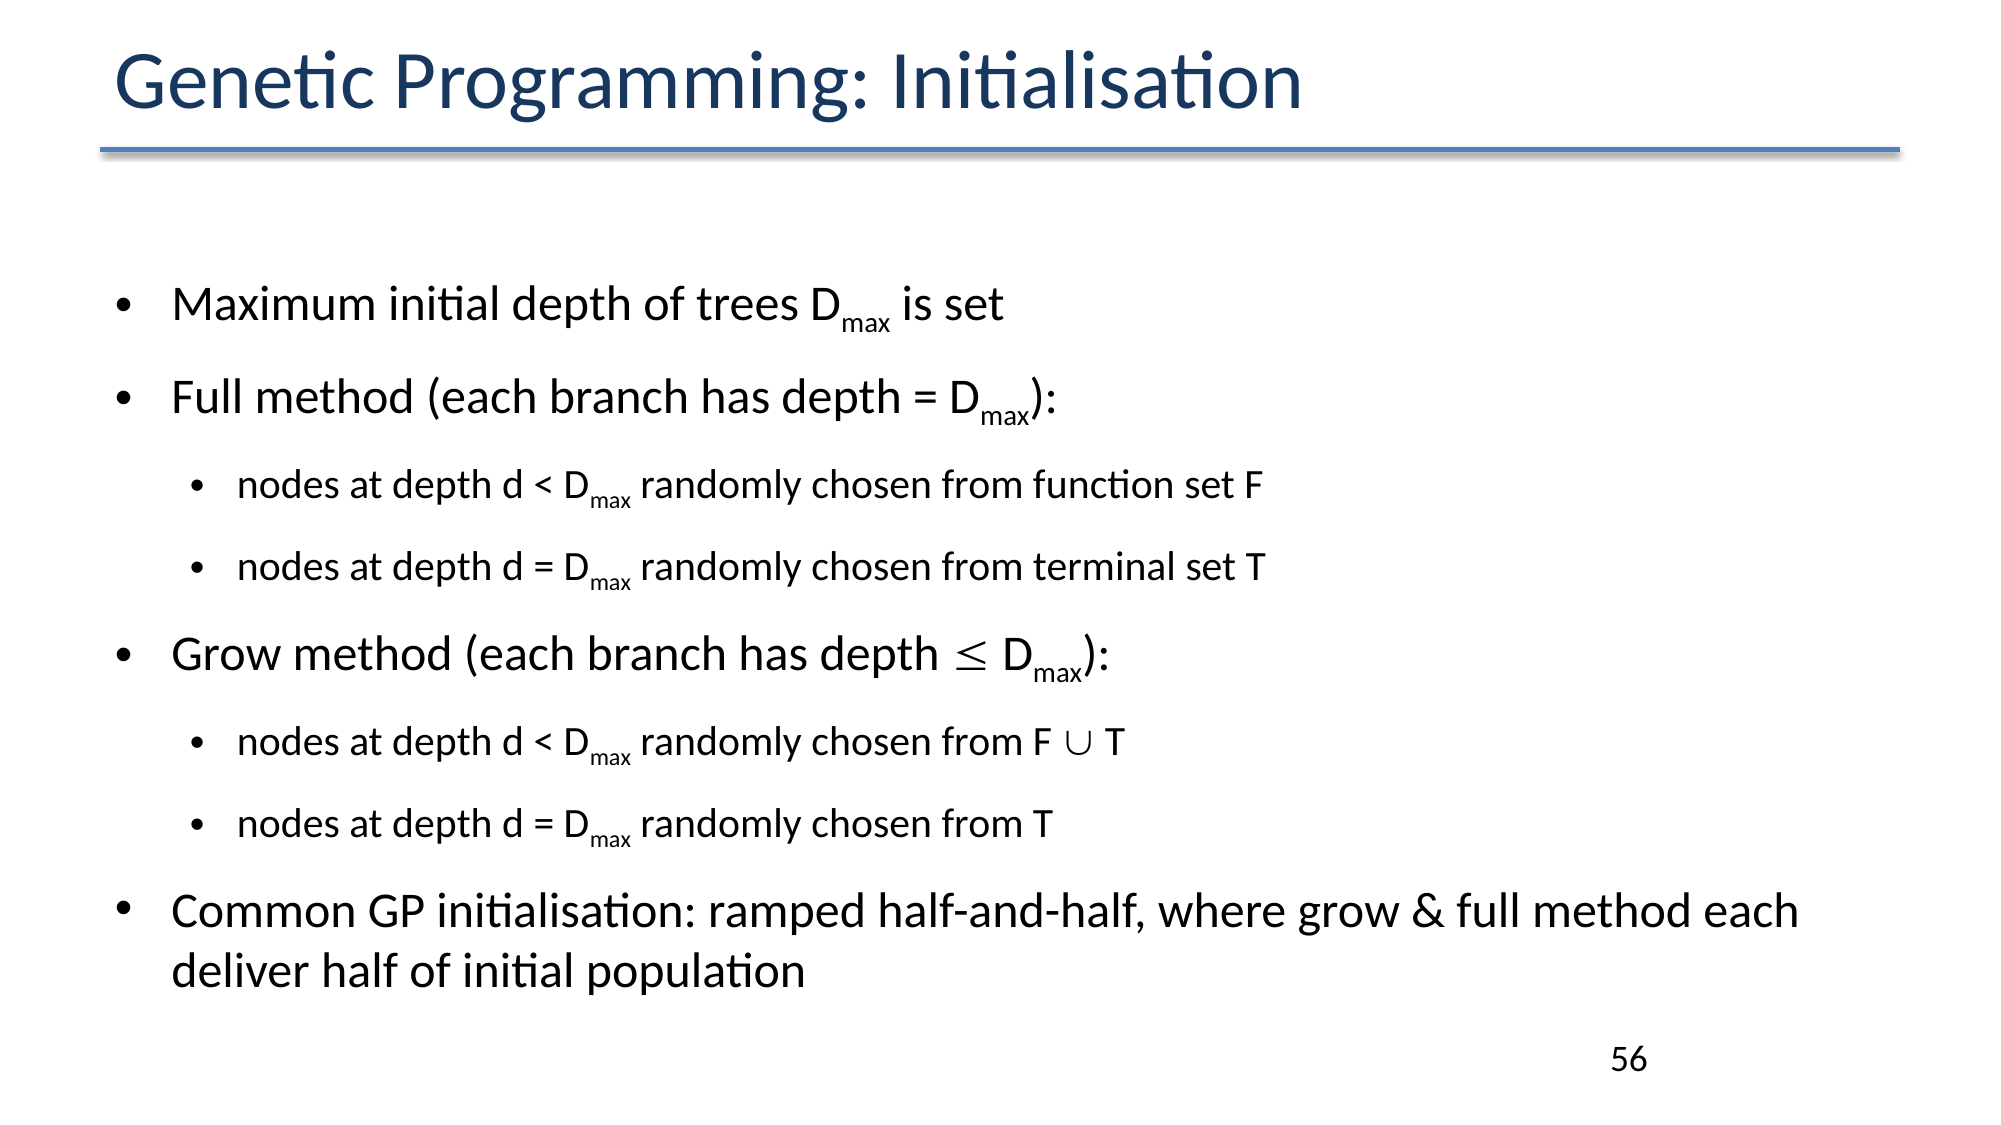

# Genetic Programming: Initialisation
Maximum initial depth of trees Dmax is set
Full method (each branch has depth = Dmax):
nodes at depth d < Dmax randomly chosen from function set F
nodes at depth d = Dmax randomly chosen from terminal set T
Grow method (each branch has depth ≤ Dmax):
nodes at depth d < Dmax randomly chosen from F ∪ T
nodes at depth d = Dmax randomly chosen from T
Common GP initialisation: ramped half-and-half, where grow & full method each deliver half of initial population
56